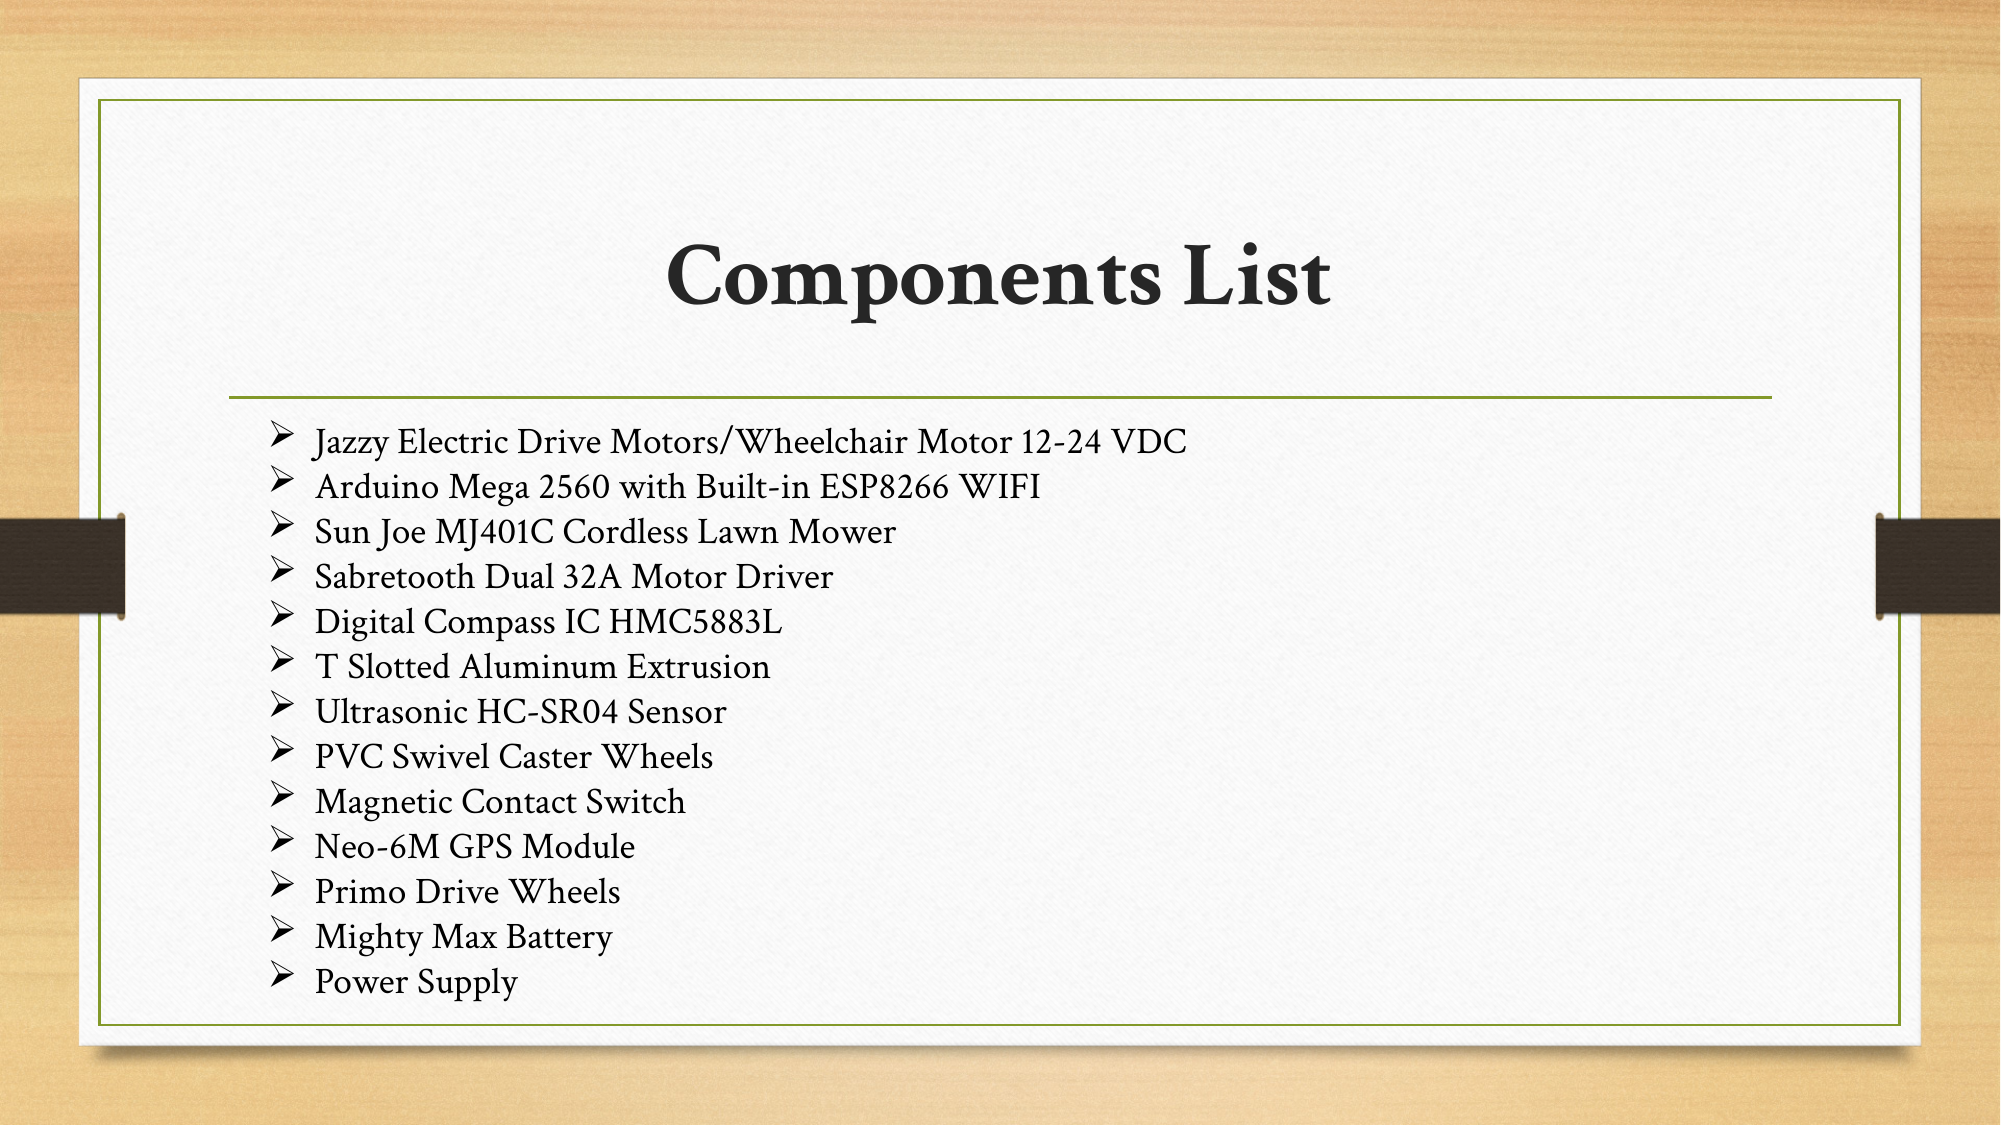

# Components List
Jazzy Electric Drive Motors/Wheelchair Motor 12-24 VDC
Arduino Mega 2560 with Built-in ESP8266 WIFI
Sun Joe MJ401C Cordless Lawn Mower
Sabretooth Dual 32A Motor Driver
Digital Compass IC HMC5883L
T Slotted Aluminum Extrusion
Ultrasonic HC-SR04 Sensor
PVC Swivel Caster Wheels
Magnetic Contact Switch
Neo-6M GPS Module
Primo Drive Wheels
Mighty Max Battery
Power Supply